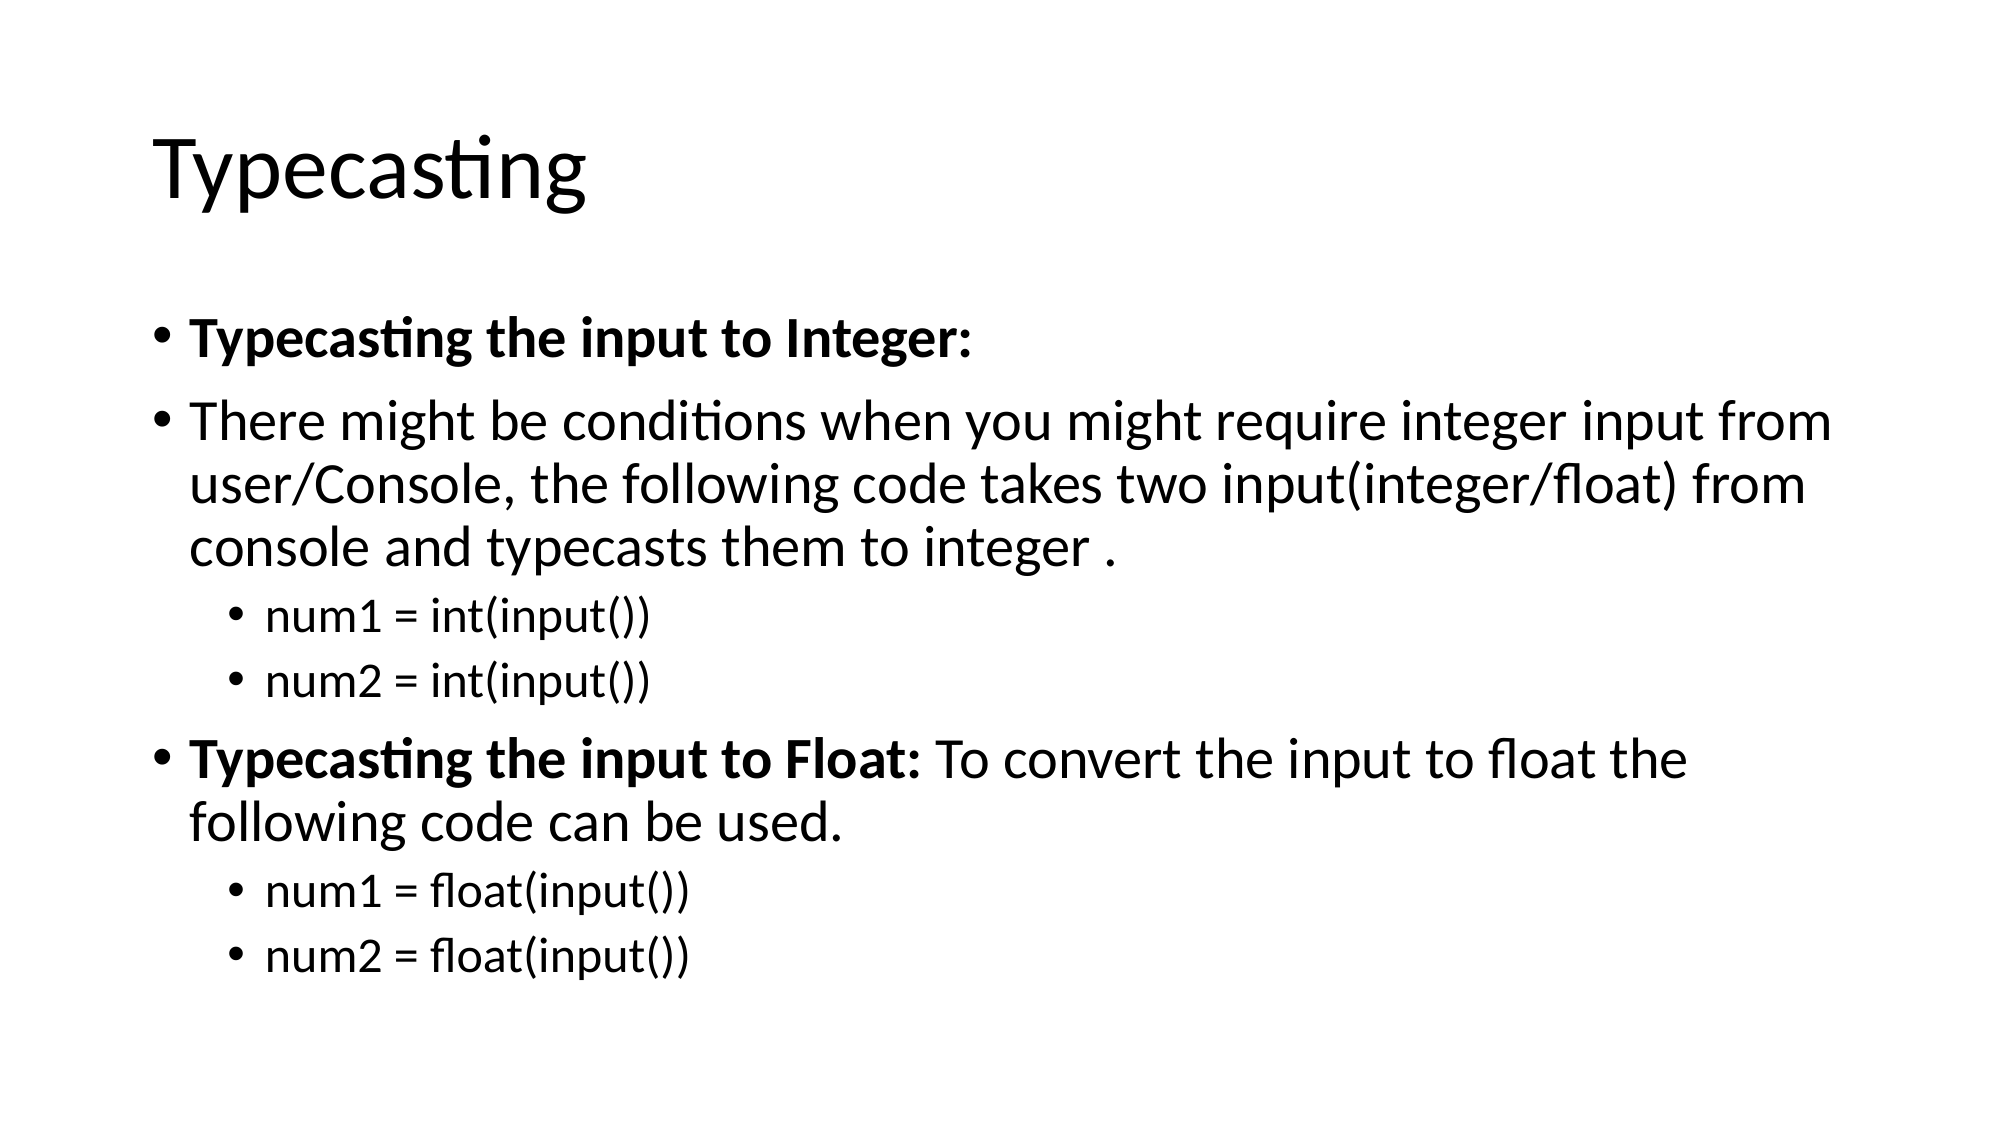

# Typecasting
Typecasting the input to Integer:
There might be conditions when you might require integer input from user/Console, the following code takes two input(integer/float) from console and typecasts them to integer .
num1 = int(input())
num2 = int(input())
Typecasting the input to Float: To convert the input to float the following code can be used.
num1 = float(input())
num2 = float(input())